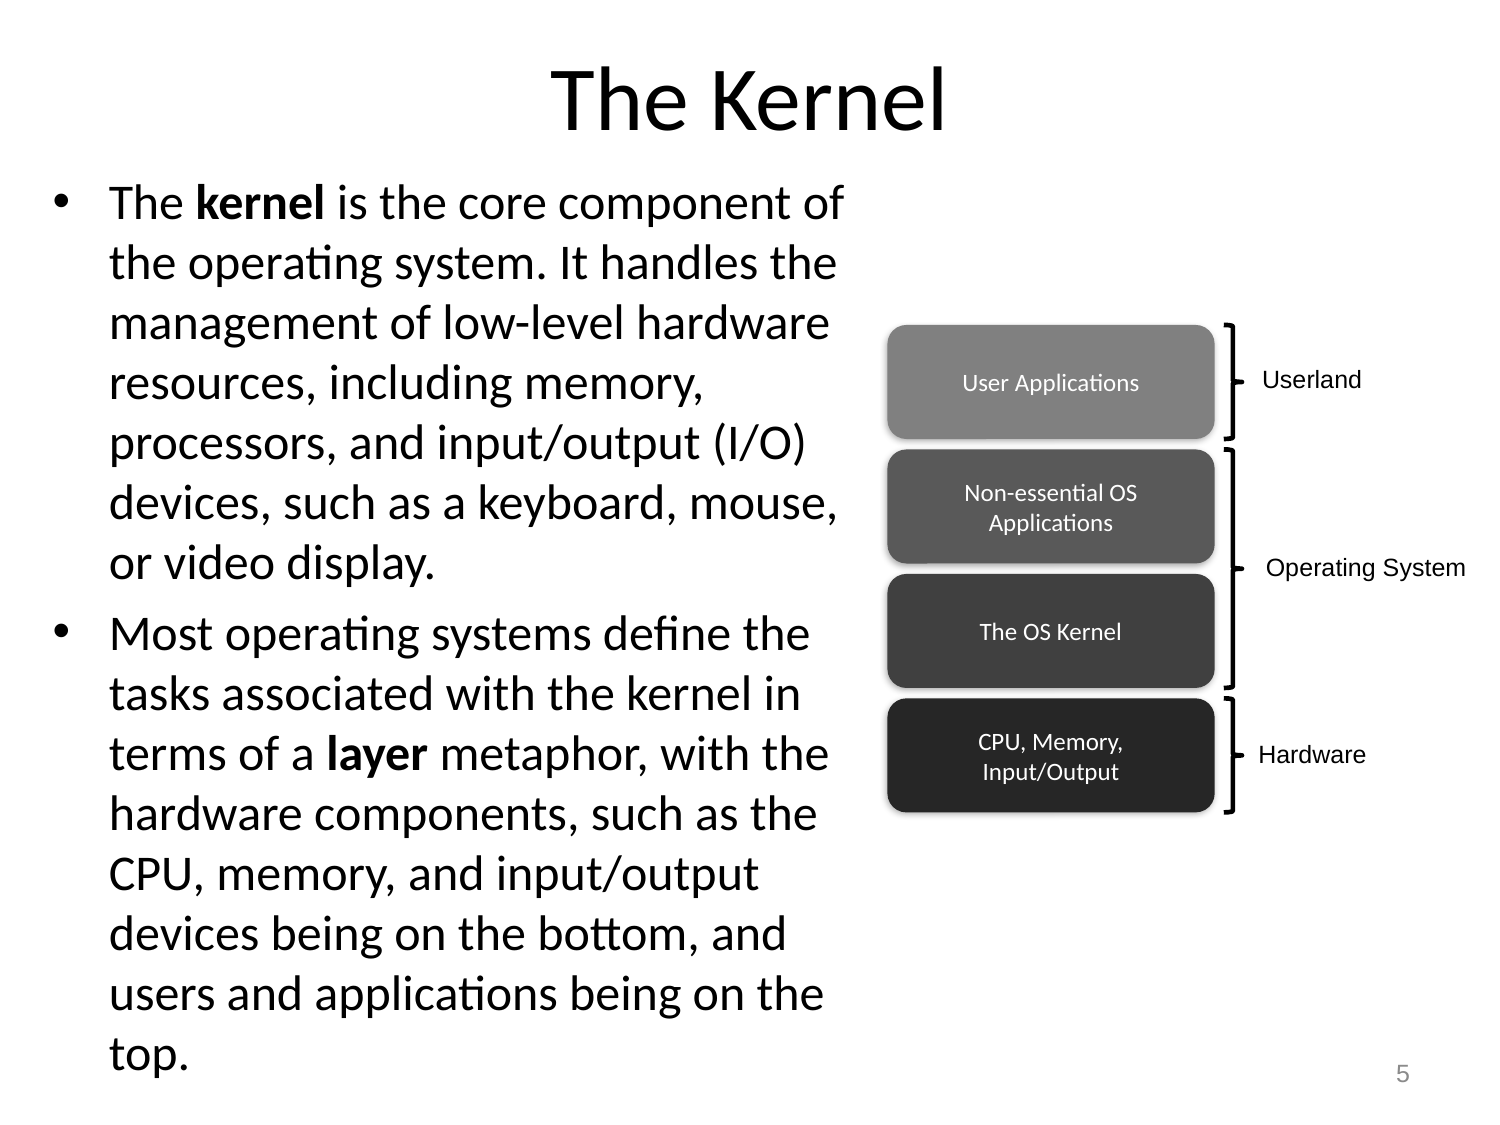

# The Kernel
The kernel is the core component of the operating system. It handles the management of low-level hardware resources, including memory, processors, and input/output (I/O) devices, such as a keyboard, mouse, or video display.
Most operating systems define the tasks associated with the kernel in terms of a layer metaphor, with the hardware components, such as the CPU, memory, and input/output devices being on the bottom, and users and applications being on the top.
User Applications

Userland
Non-essential OS Applications

Operating System
The OS Kernel
CPU, Memory, Input/Output

Hardware
5